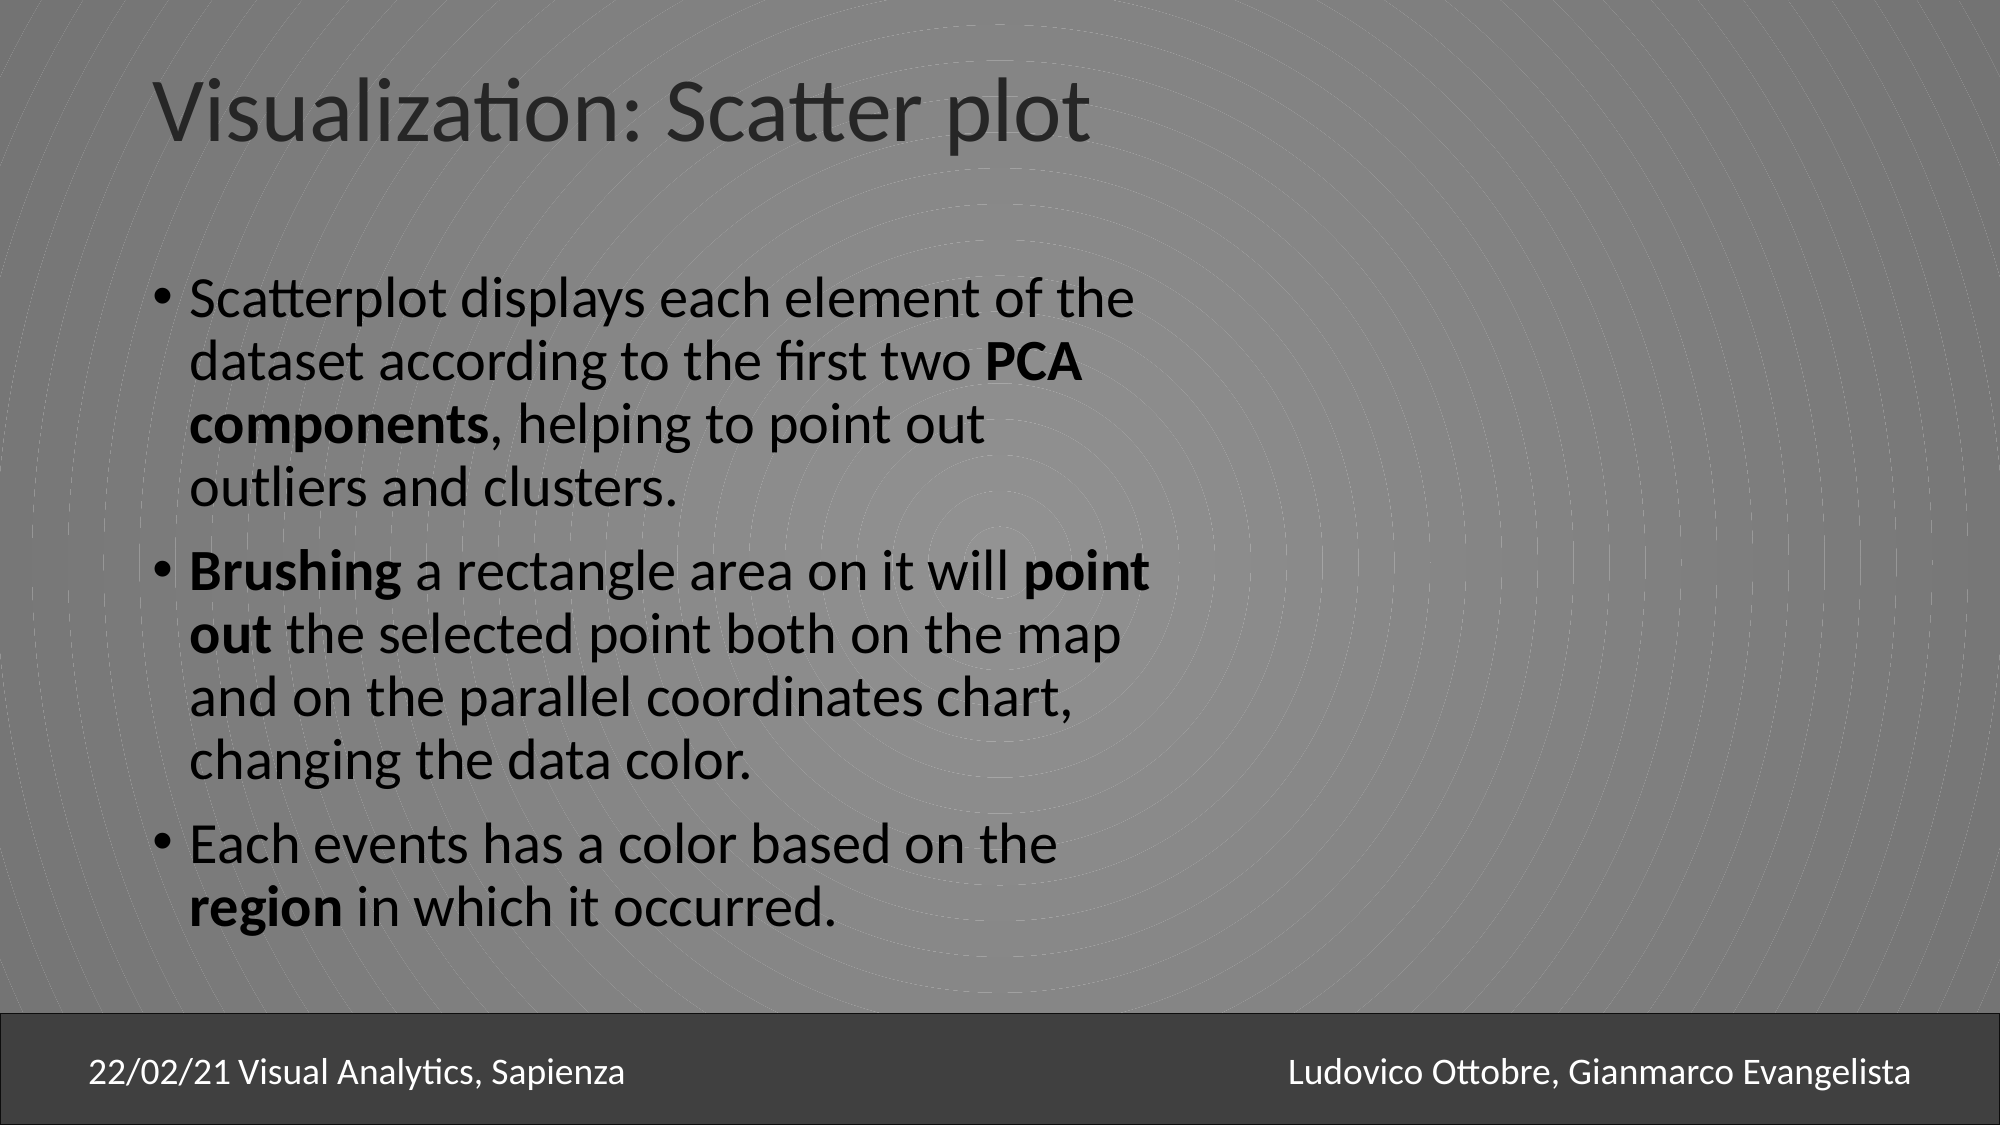

# Visualization: Scatter plot
Scatterplot displays each element of the dataset according to the first two PCA components, helping to point out outliers and clusters.
Brushing a rectangle area on it will point out the selected point both on the map and on the parallel coordinates chart, changing the data color.
Each events has a color based on the region in which it occurred.

22/02/21	Visual Analytics, Sapienza					Ludovico Ottobre, Gianmarco Evangelista